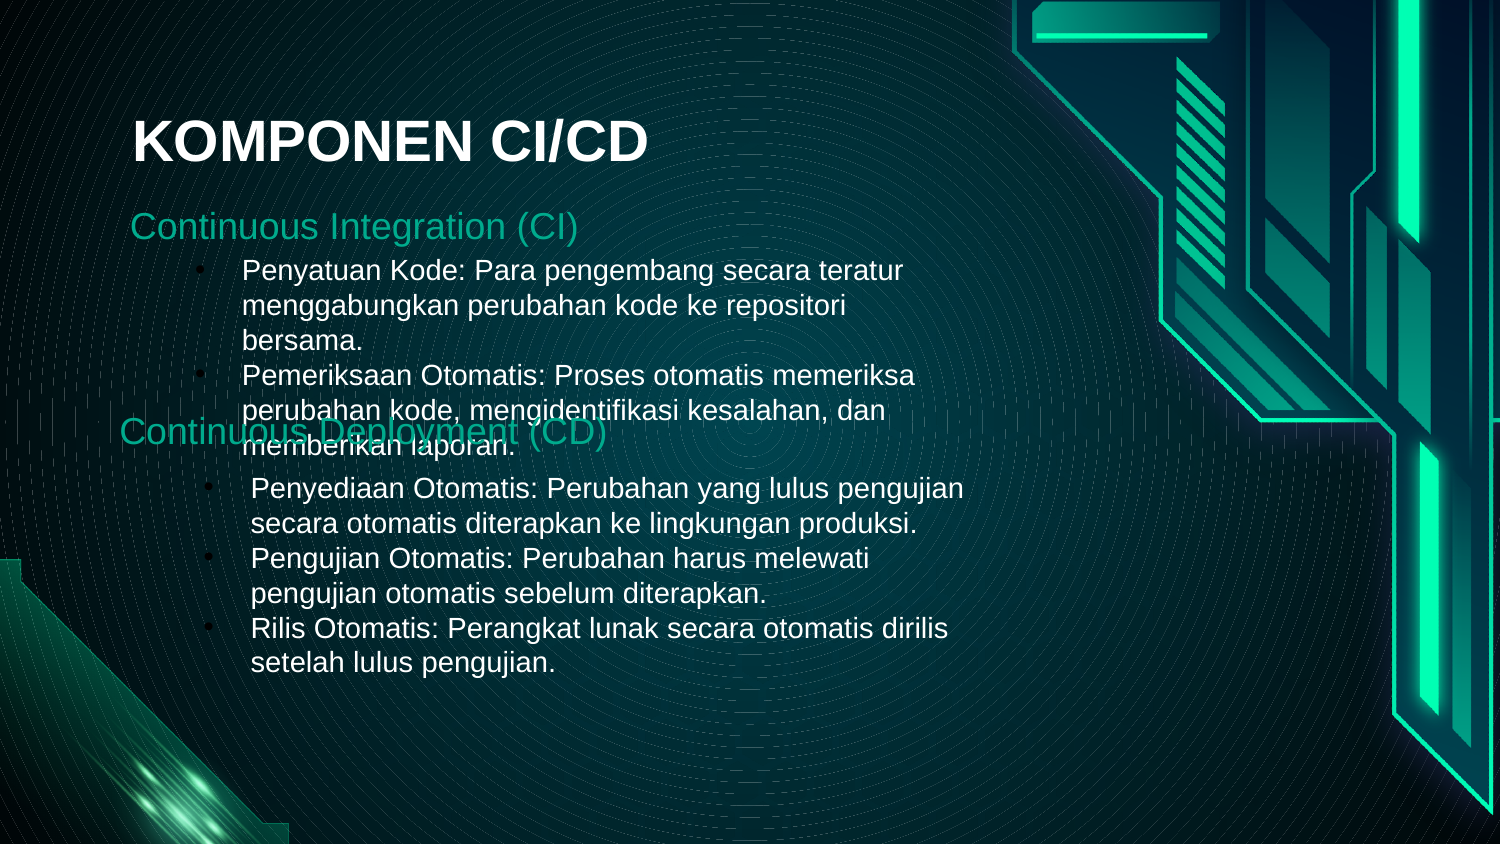

# KOMPONEN CI/CD
Continuous Integration (CI)
Penyatuan Kode: Para pengembang secara teratur menggabungkan perubahan kode ke repositori bersama.
Pemeriksaan Otomatis: Proses otomatis memeriksa perubahan kode, mengidentifikasi kesalahan, dan memberikan laporan.
Continuous Deployment (CD)
Penyediaan Otomatis: Perubahan yang lulus pengujian secara otomatis diterapkan ke lingkungan produksi.
Pengujian Otomatis: Perubahan harus melewati pengujian otomatis sebelum diterapkan.
Rilis Otomatis: Perangkat lunak secara otomatis dirilis setelah lulus pengujian.